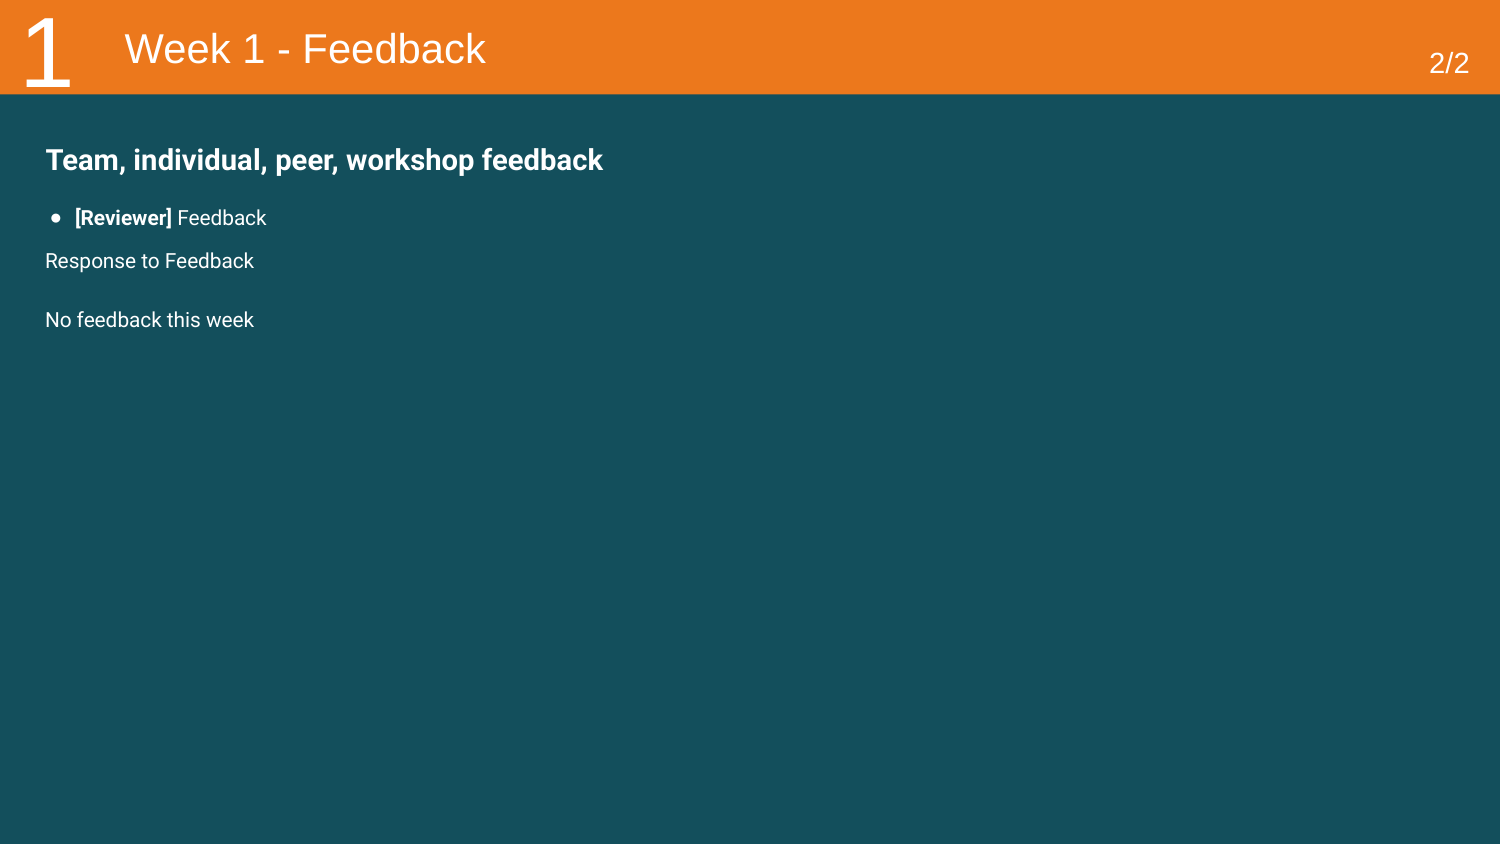

1
# Week 1 - Feedback
2/2
Team, individual, peer, workshop feedback
[Reviewer] Feedback
Response to Feedback
No feedback this week